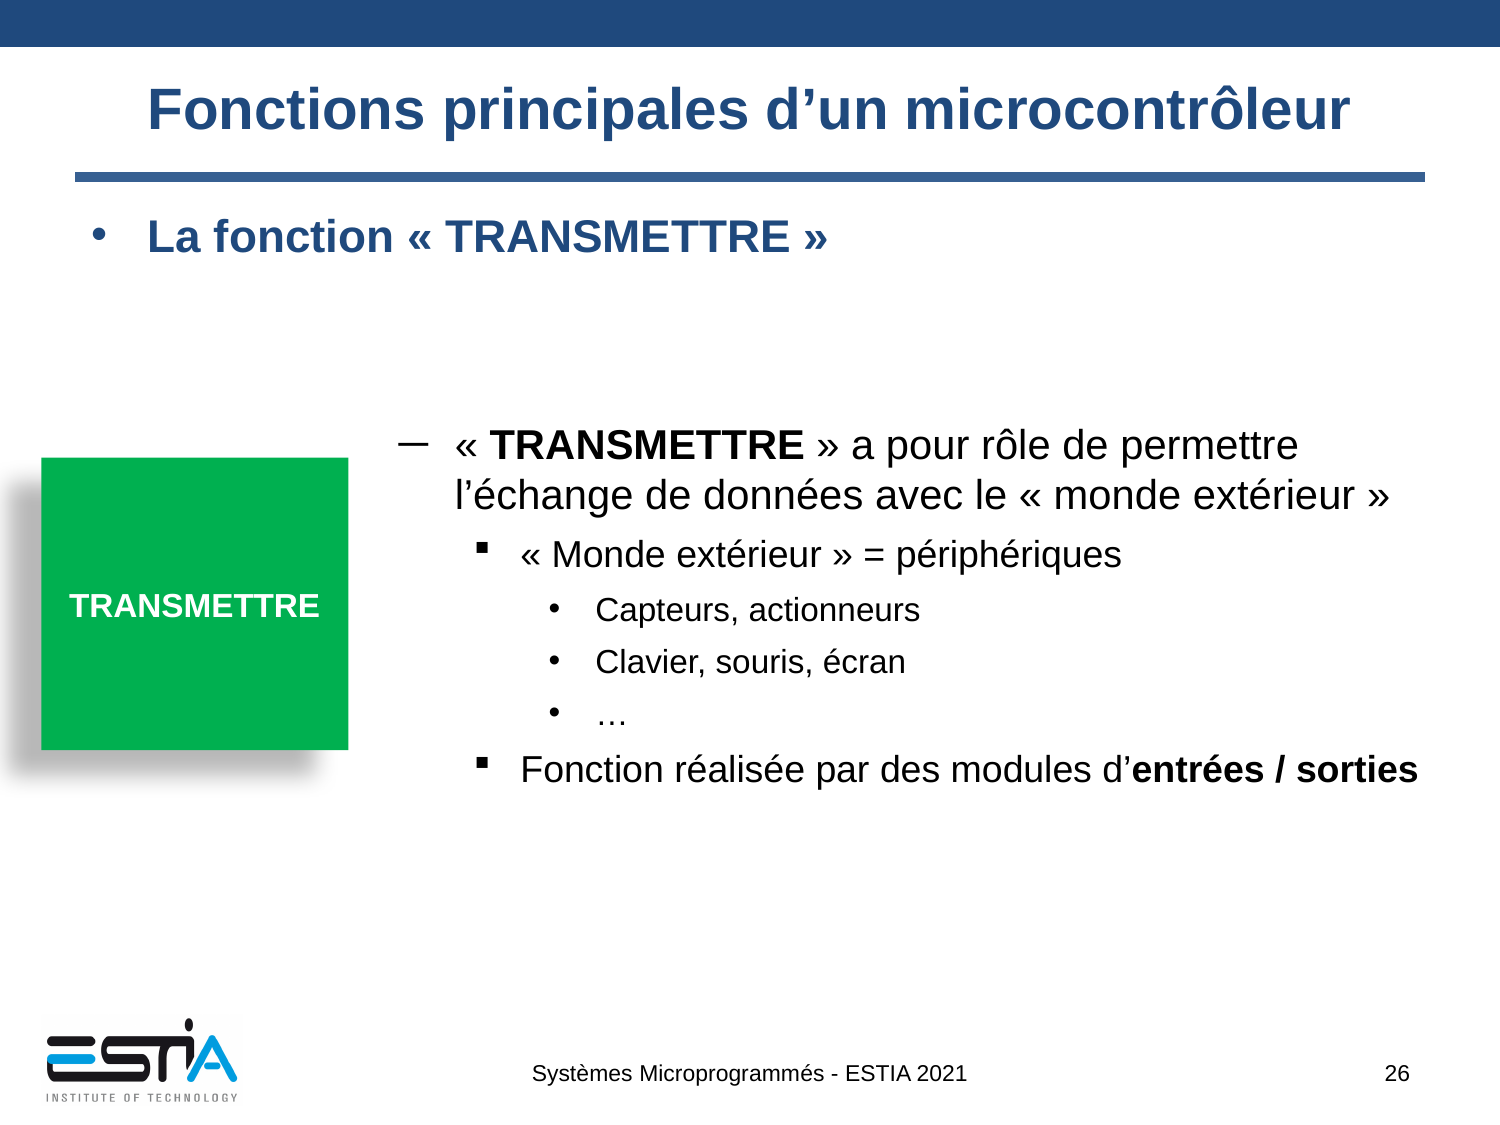

# Fonctions principales d’un microcontrôleur
La fonction « TRANSMETTRE »

« TRANSMETTRE » a pour rôle de permettre l’échange de données avec le « monde extérieur »
« Monde extérieur » = périphériques
Capteurs, actionneurs
Clavier, souris, écran
…
Fonction réalisée par des modules d’entrées / sorties
TRANSMETTRE
Systèmes Microprogrammés - ESTIA 2021
26